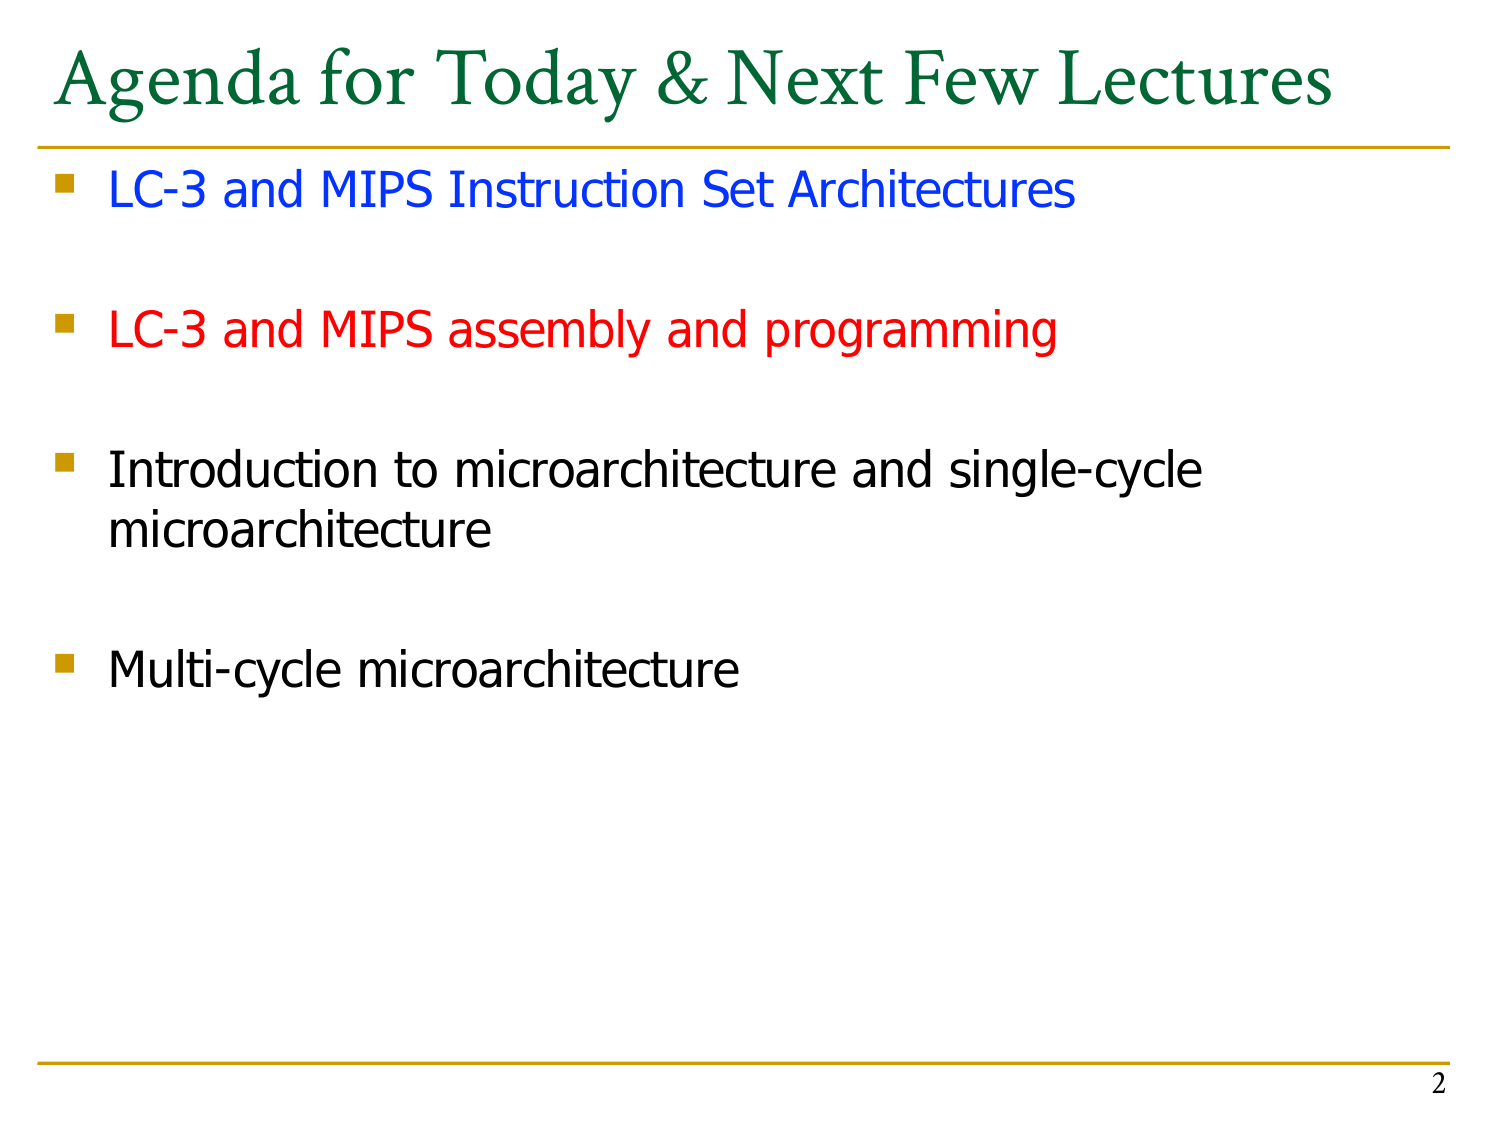

# Agenda for Today & Next Few Lectures
LC-3 and MIPS Instruction Set Architectures

LC-3 and MIPS assembly and programming

Introduction to microarchitecture and single-cycle microarchitecture

Multi-cycle microarchitecture

2